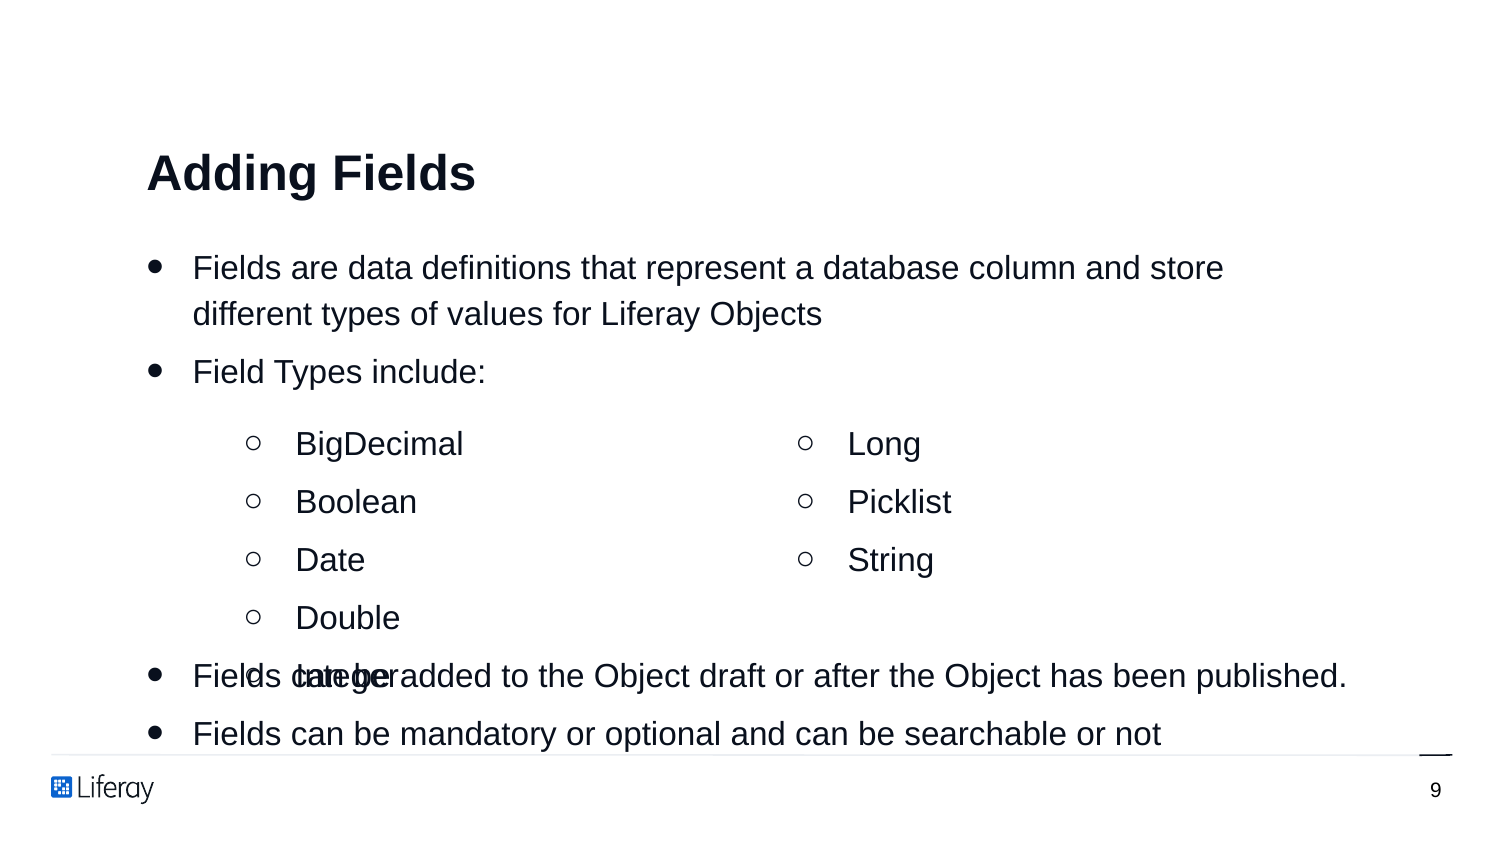

# Adding Fields
Fields are data definitions that represent a database column and store different types of values for Liferay Objects
Field Types include:

Fields can be added to the Object draft or after the Object has been published.
Fields can be mandatory or optional and can be searchable or not
BigDecimal
Boolean
Date
Double
Integer
Long
Picklist
String